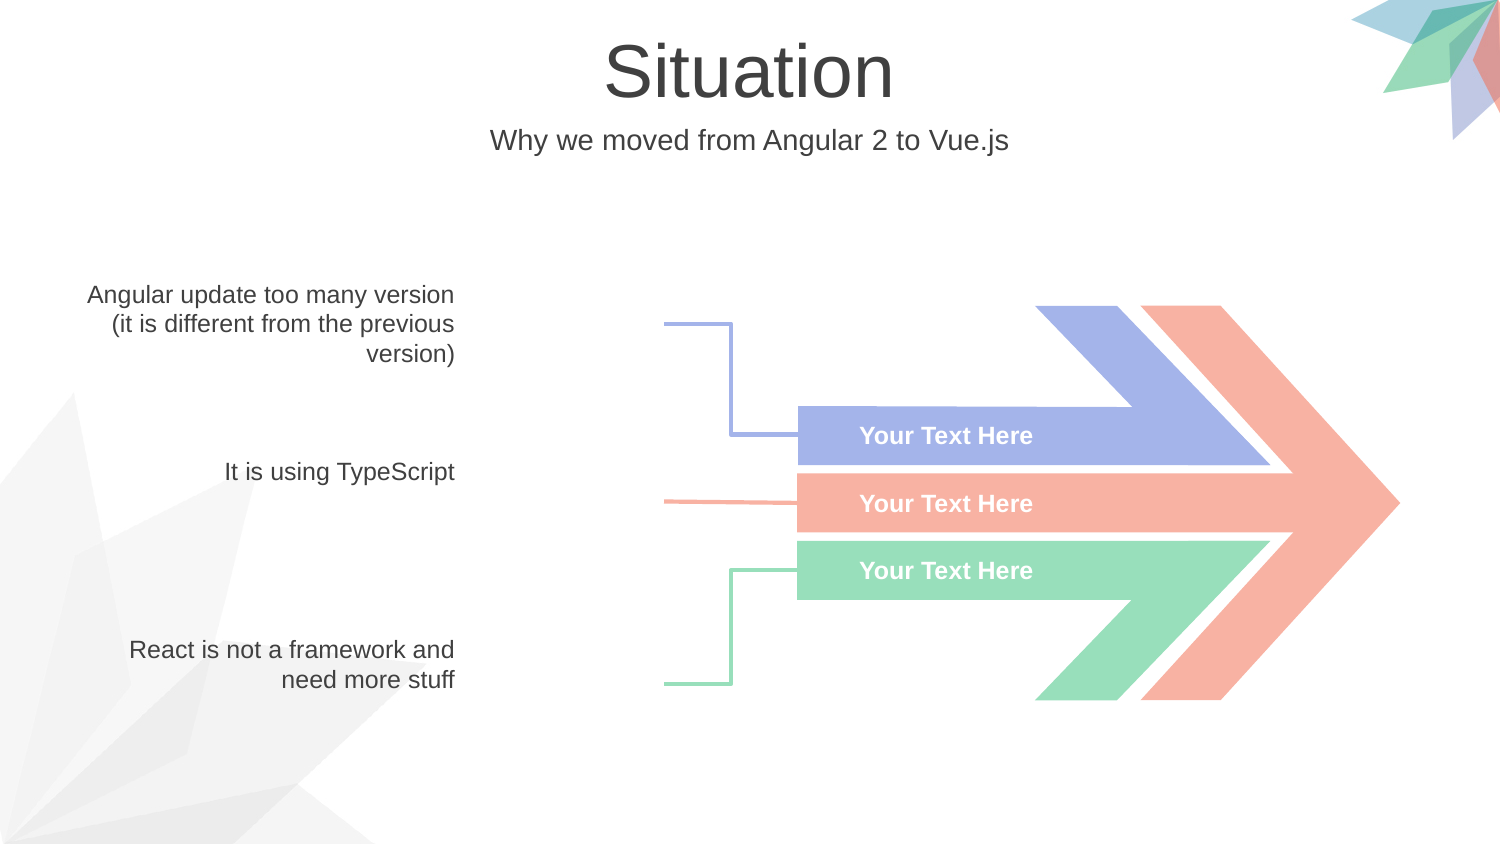

Situation
Why we moved from Angular 2 to Vue.js
Angular update too many version (it is different from the previous version)

Your Text Here
It is using TypeScript

Your Text Here

Your Text Here
React is not a framework and need more stuff